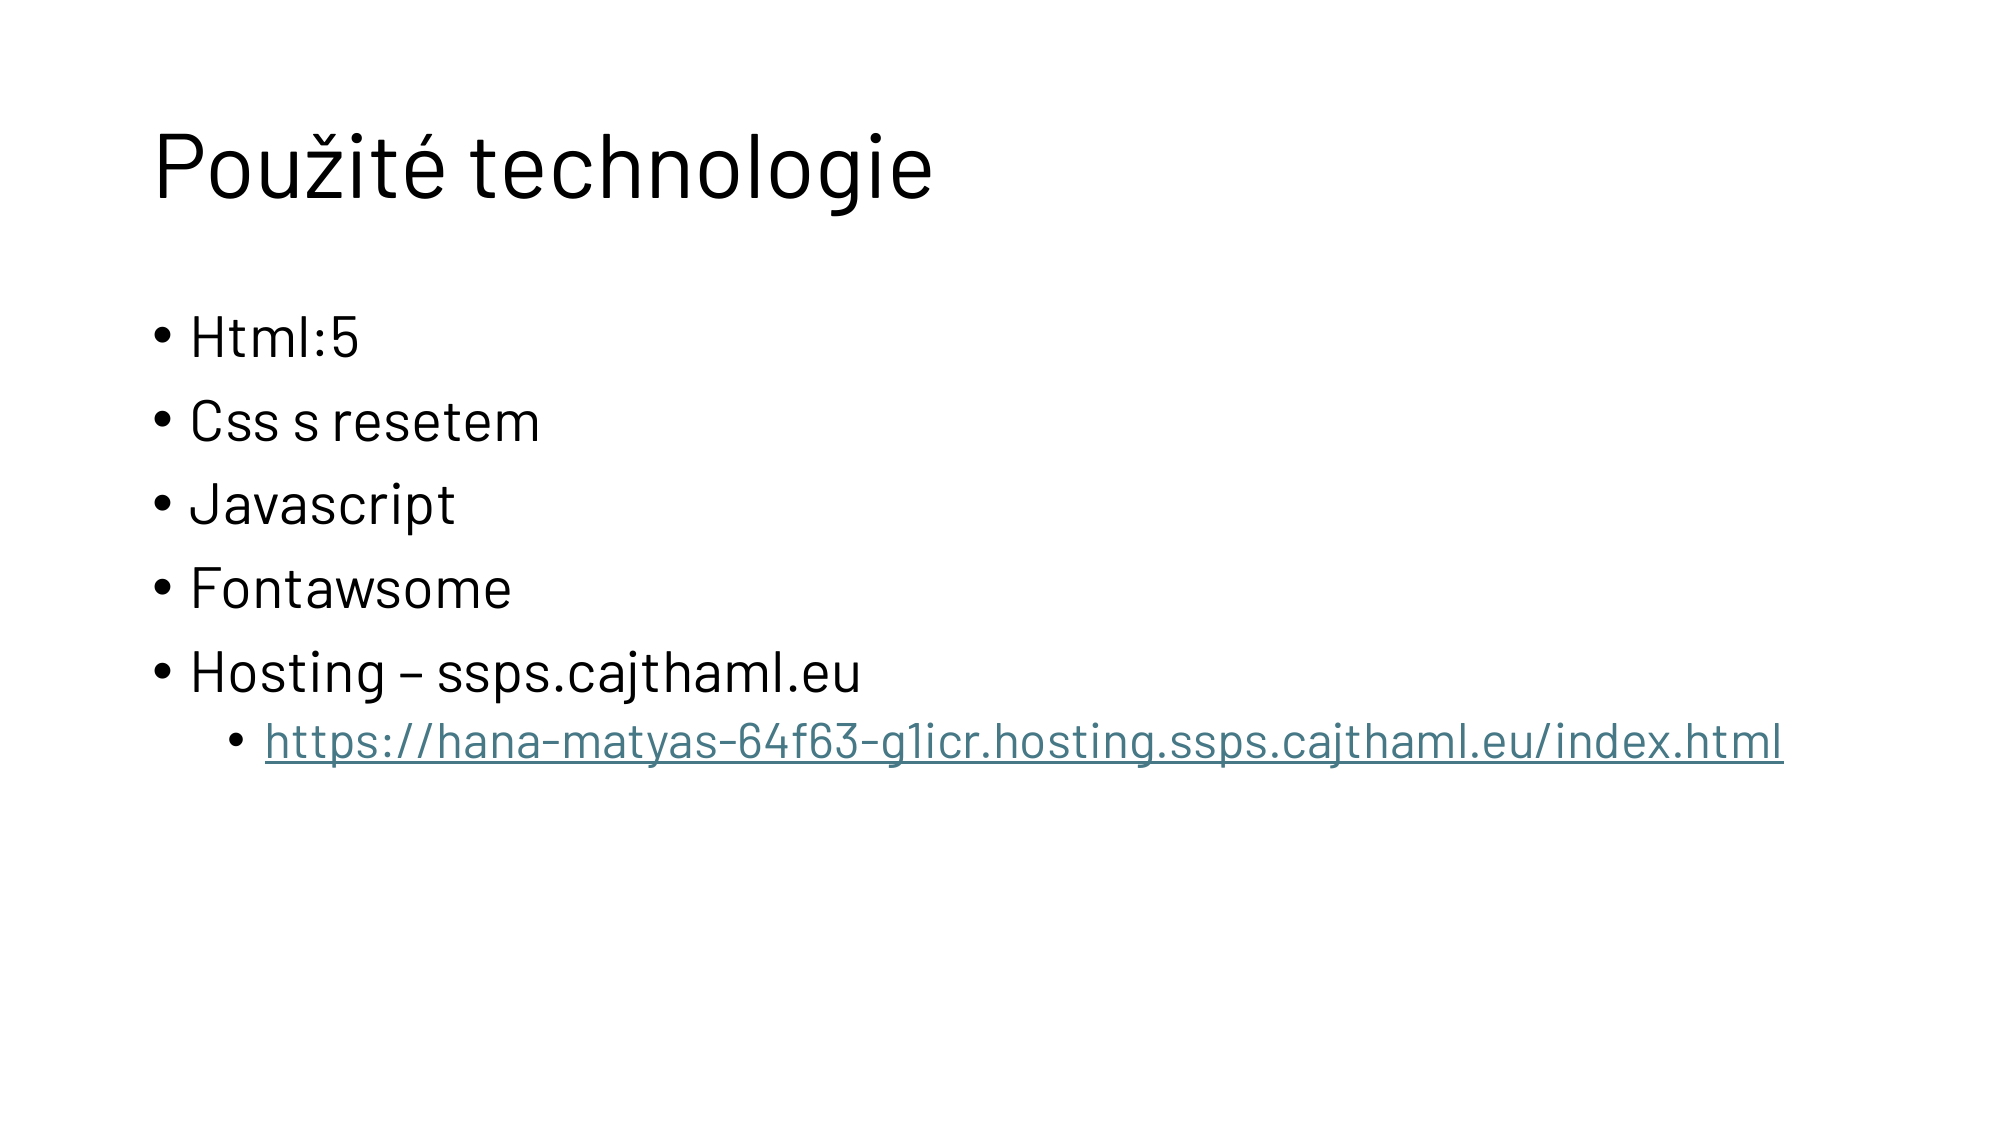

# Použité technologie
Html:5
Css s resetem
Javascript
Fontawsome
Hosting – ssps.cajthaml.eu
https://hana-matyas-64f63-g1icr.hosting.ssps.cajthaml.eu/index.html